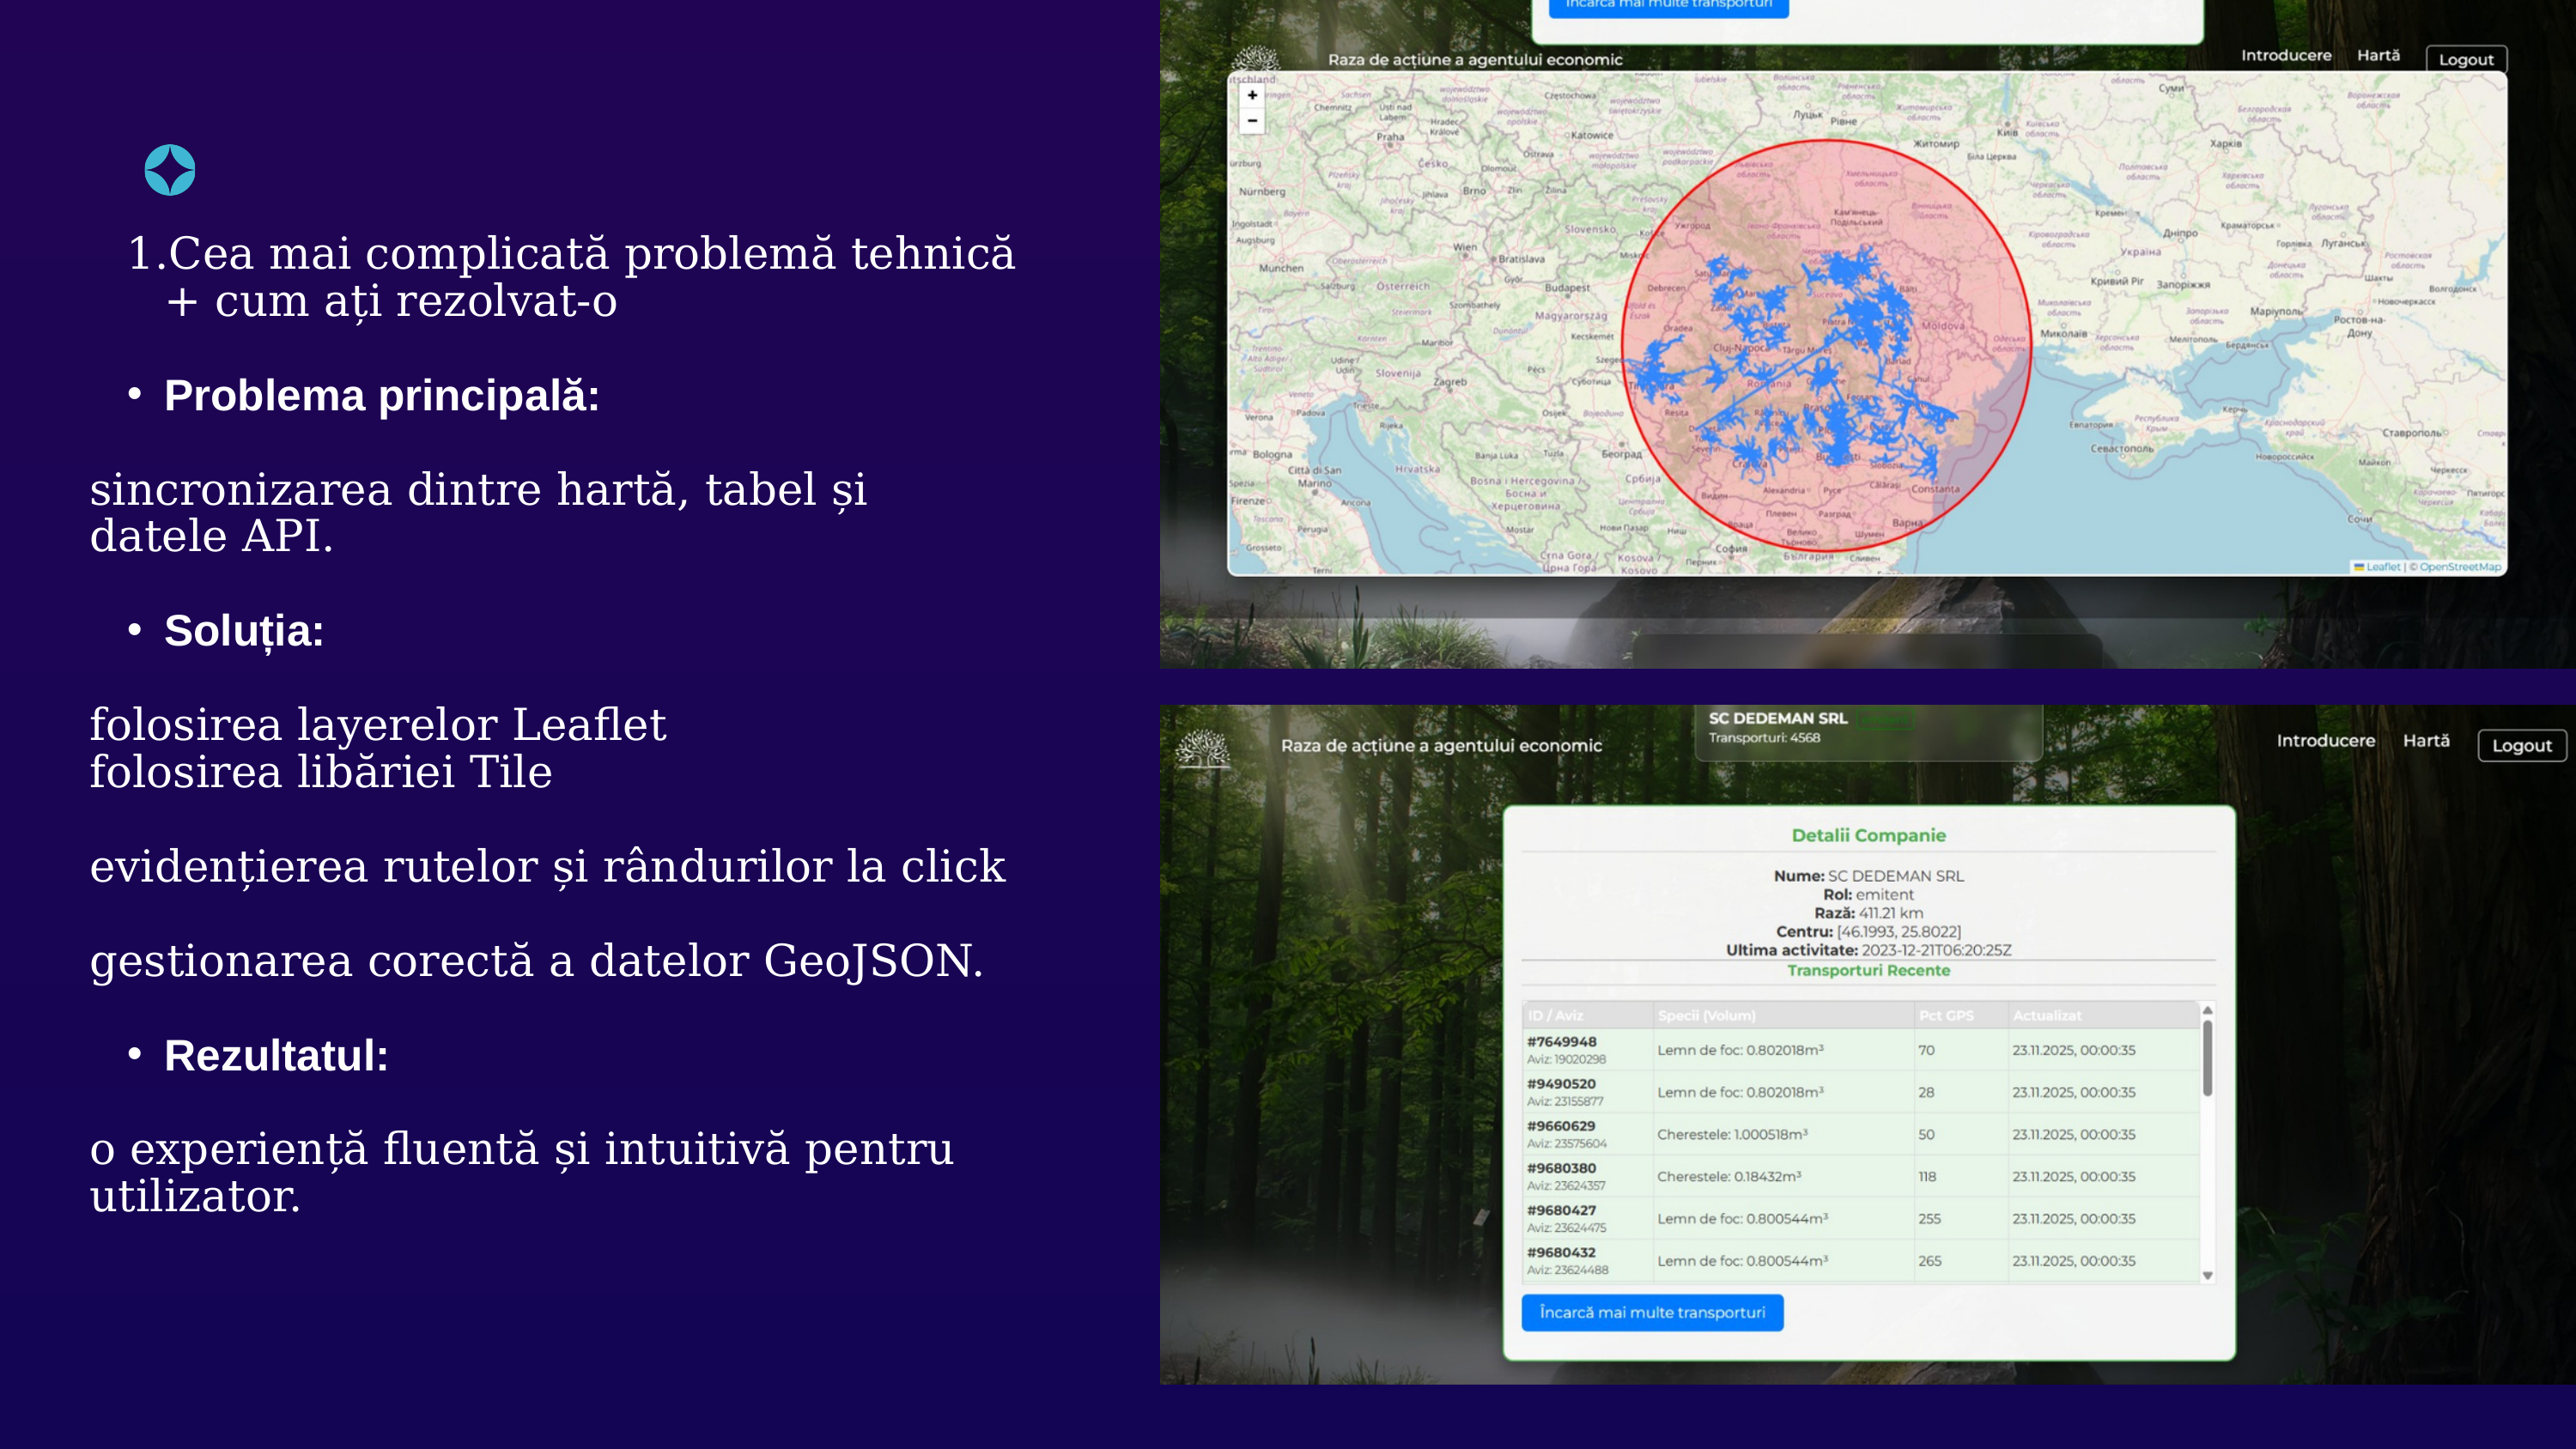

Cea mai complicată problemă tehnică + cum ați rezolvat-o

Problema principală:

sincronizarea dintre hartă, tabel și datele API.

Soluția:

folosirea layerelor Leaflet
folosirea libăriei Tile

evidențierea rutelor și rândurilor la click

gestionarea corectă a datelor GeoJSON.

Rezultatul:

o experiență fluentă și intuitivă pentru utilizator.